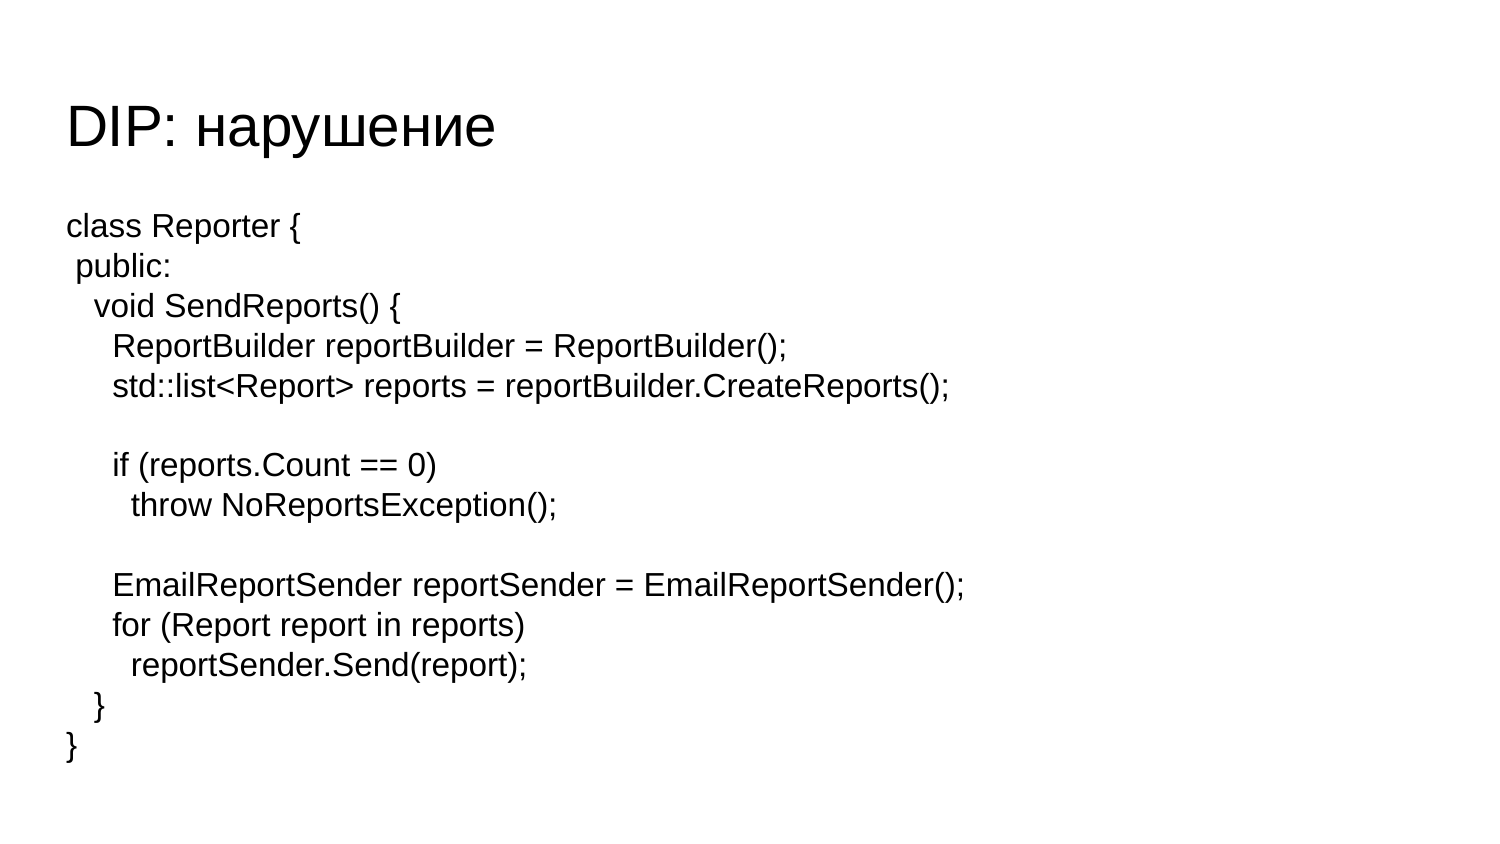

# DIP: нарушение
class Reporter {
 public:
   void SendReports() {
     ReportBuilder reportBuilder = ReportBuilder();
     std::list<Report> reports = reportBuilder.CreateReports();

     if (reports.Count == 0)
       throw NoReportsException();

     EmailReportSender reportSender = EmailReportSender();
     for (Report report in reports)
       reportSender.Send(report);
   }
}